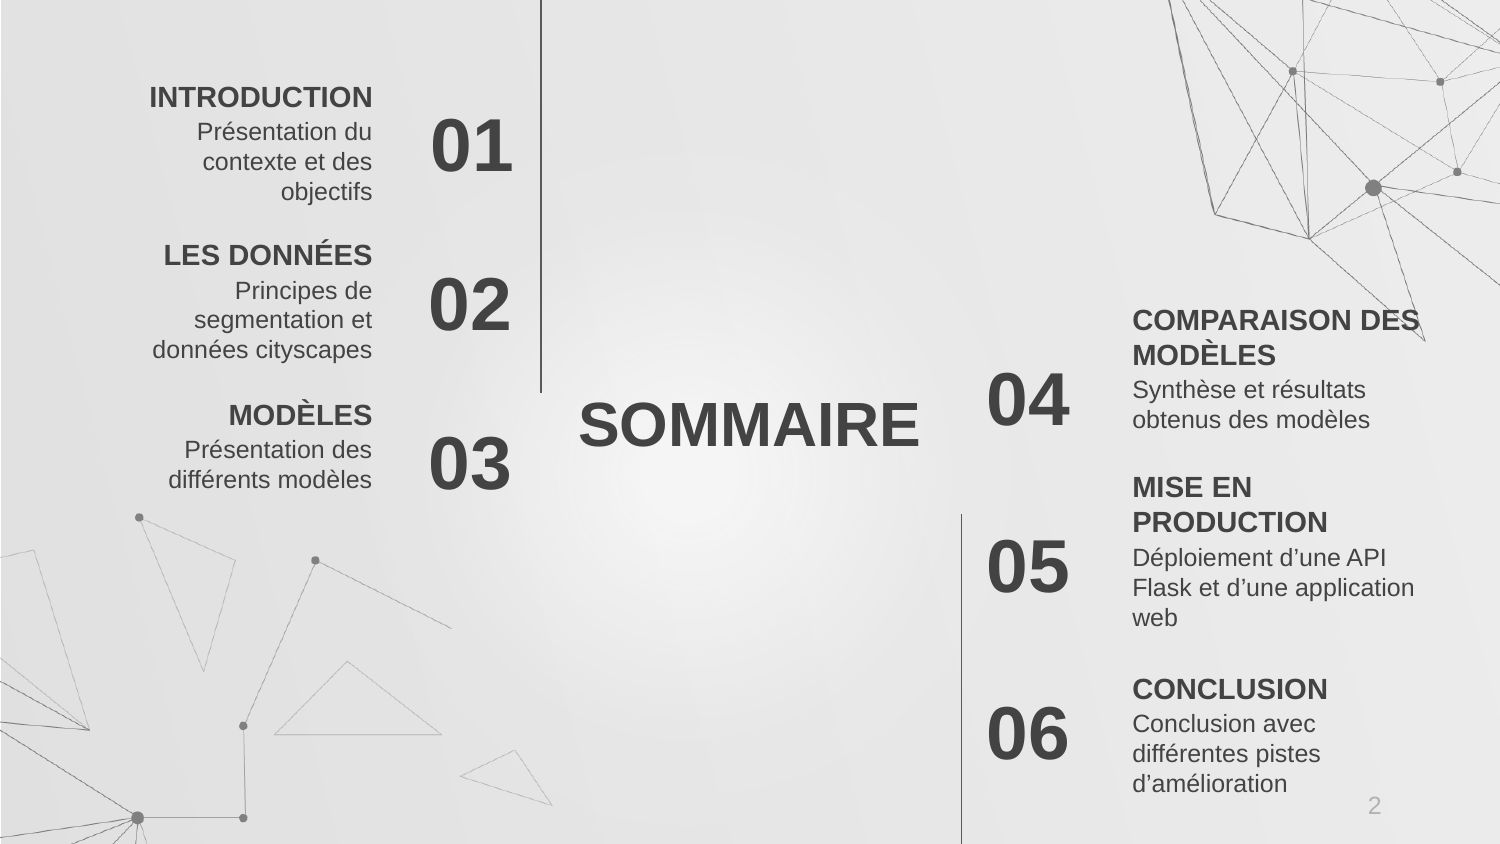

INTRODUCTION
01
Présentation du contexte et des objectifs
LES DONNÉES
02
Principes de segmentation et données cityscapes
COMPARAISON DES MODÈLES
# SOMMAIRE
04
MODÈLES
Synthèse et résultats obtenus des modèles
03
Présentation des différents modèles
MISE EN PRODUCTION
05
Déploiement d’une API Flask et d’une application web

CONCLUSION
06
Conclusion avec différentes pistes d’amélioration
2